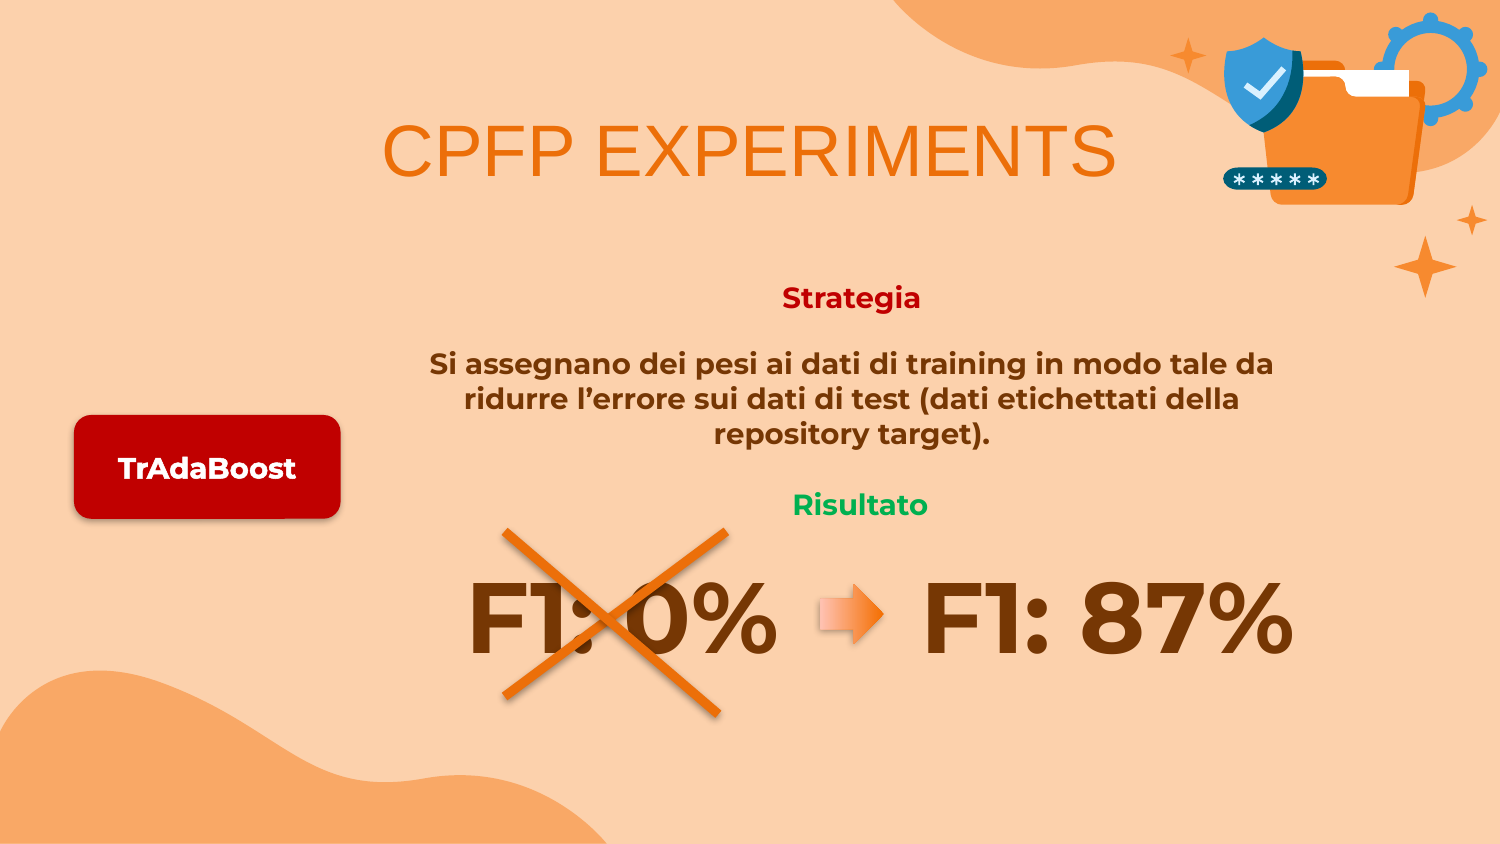

# CPFP EXPERIMENTS
Strategia
Si assegnano dei pesi ai dati di training in modo tale da ridurre l’errore sui dati di test (dati etichettati della repository target).
TrAdaBoost
Risultato
F1: 0%
F1: 87%